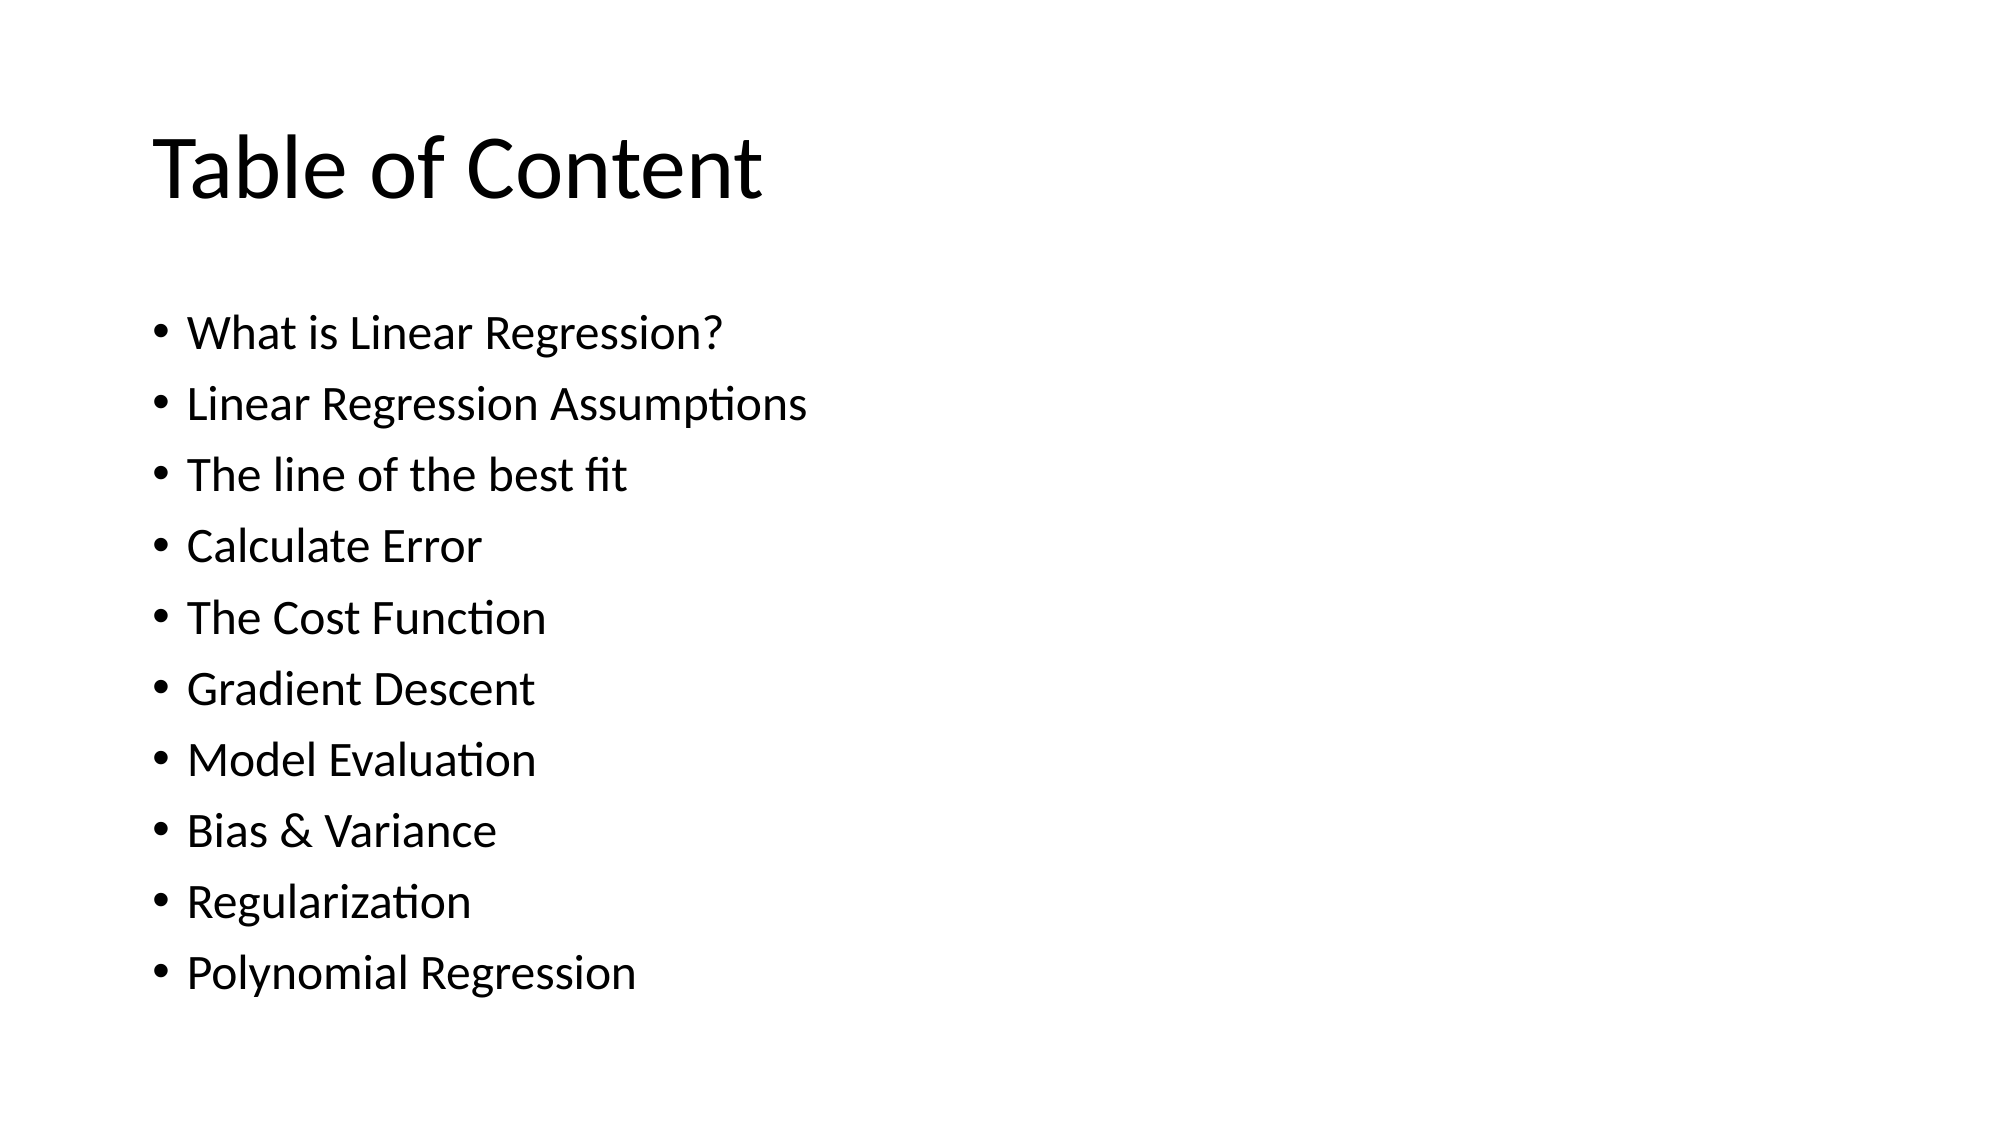

# Table of Content
What is Linear Regression?
Linear Regression Assumptions
The line of the best fit
Calculate Error
The Cost Function
Gradient Descent
Model Evaluation
Bias & Variance
Regularization
Polynomial Regression